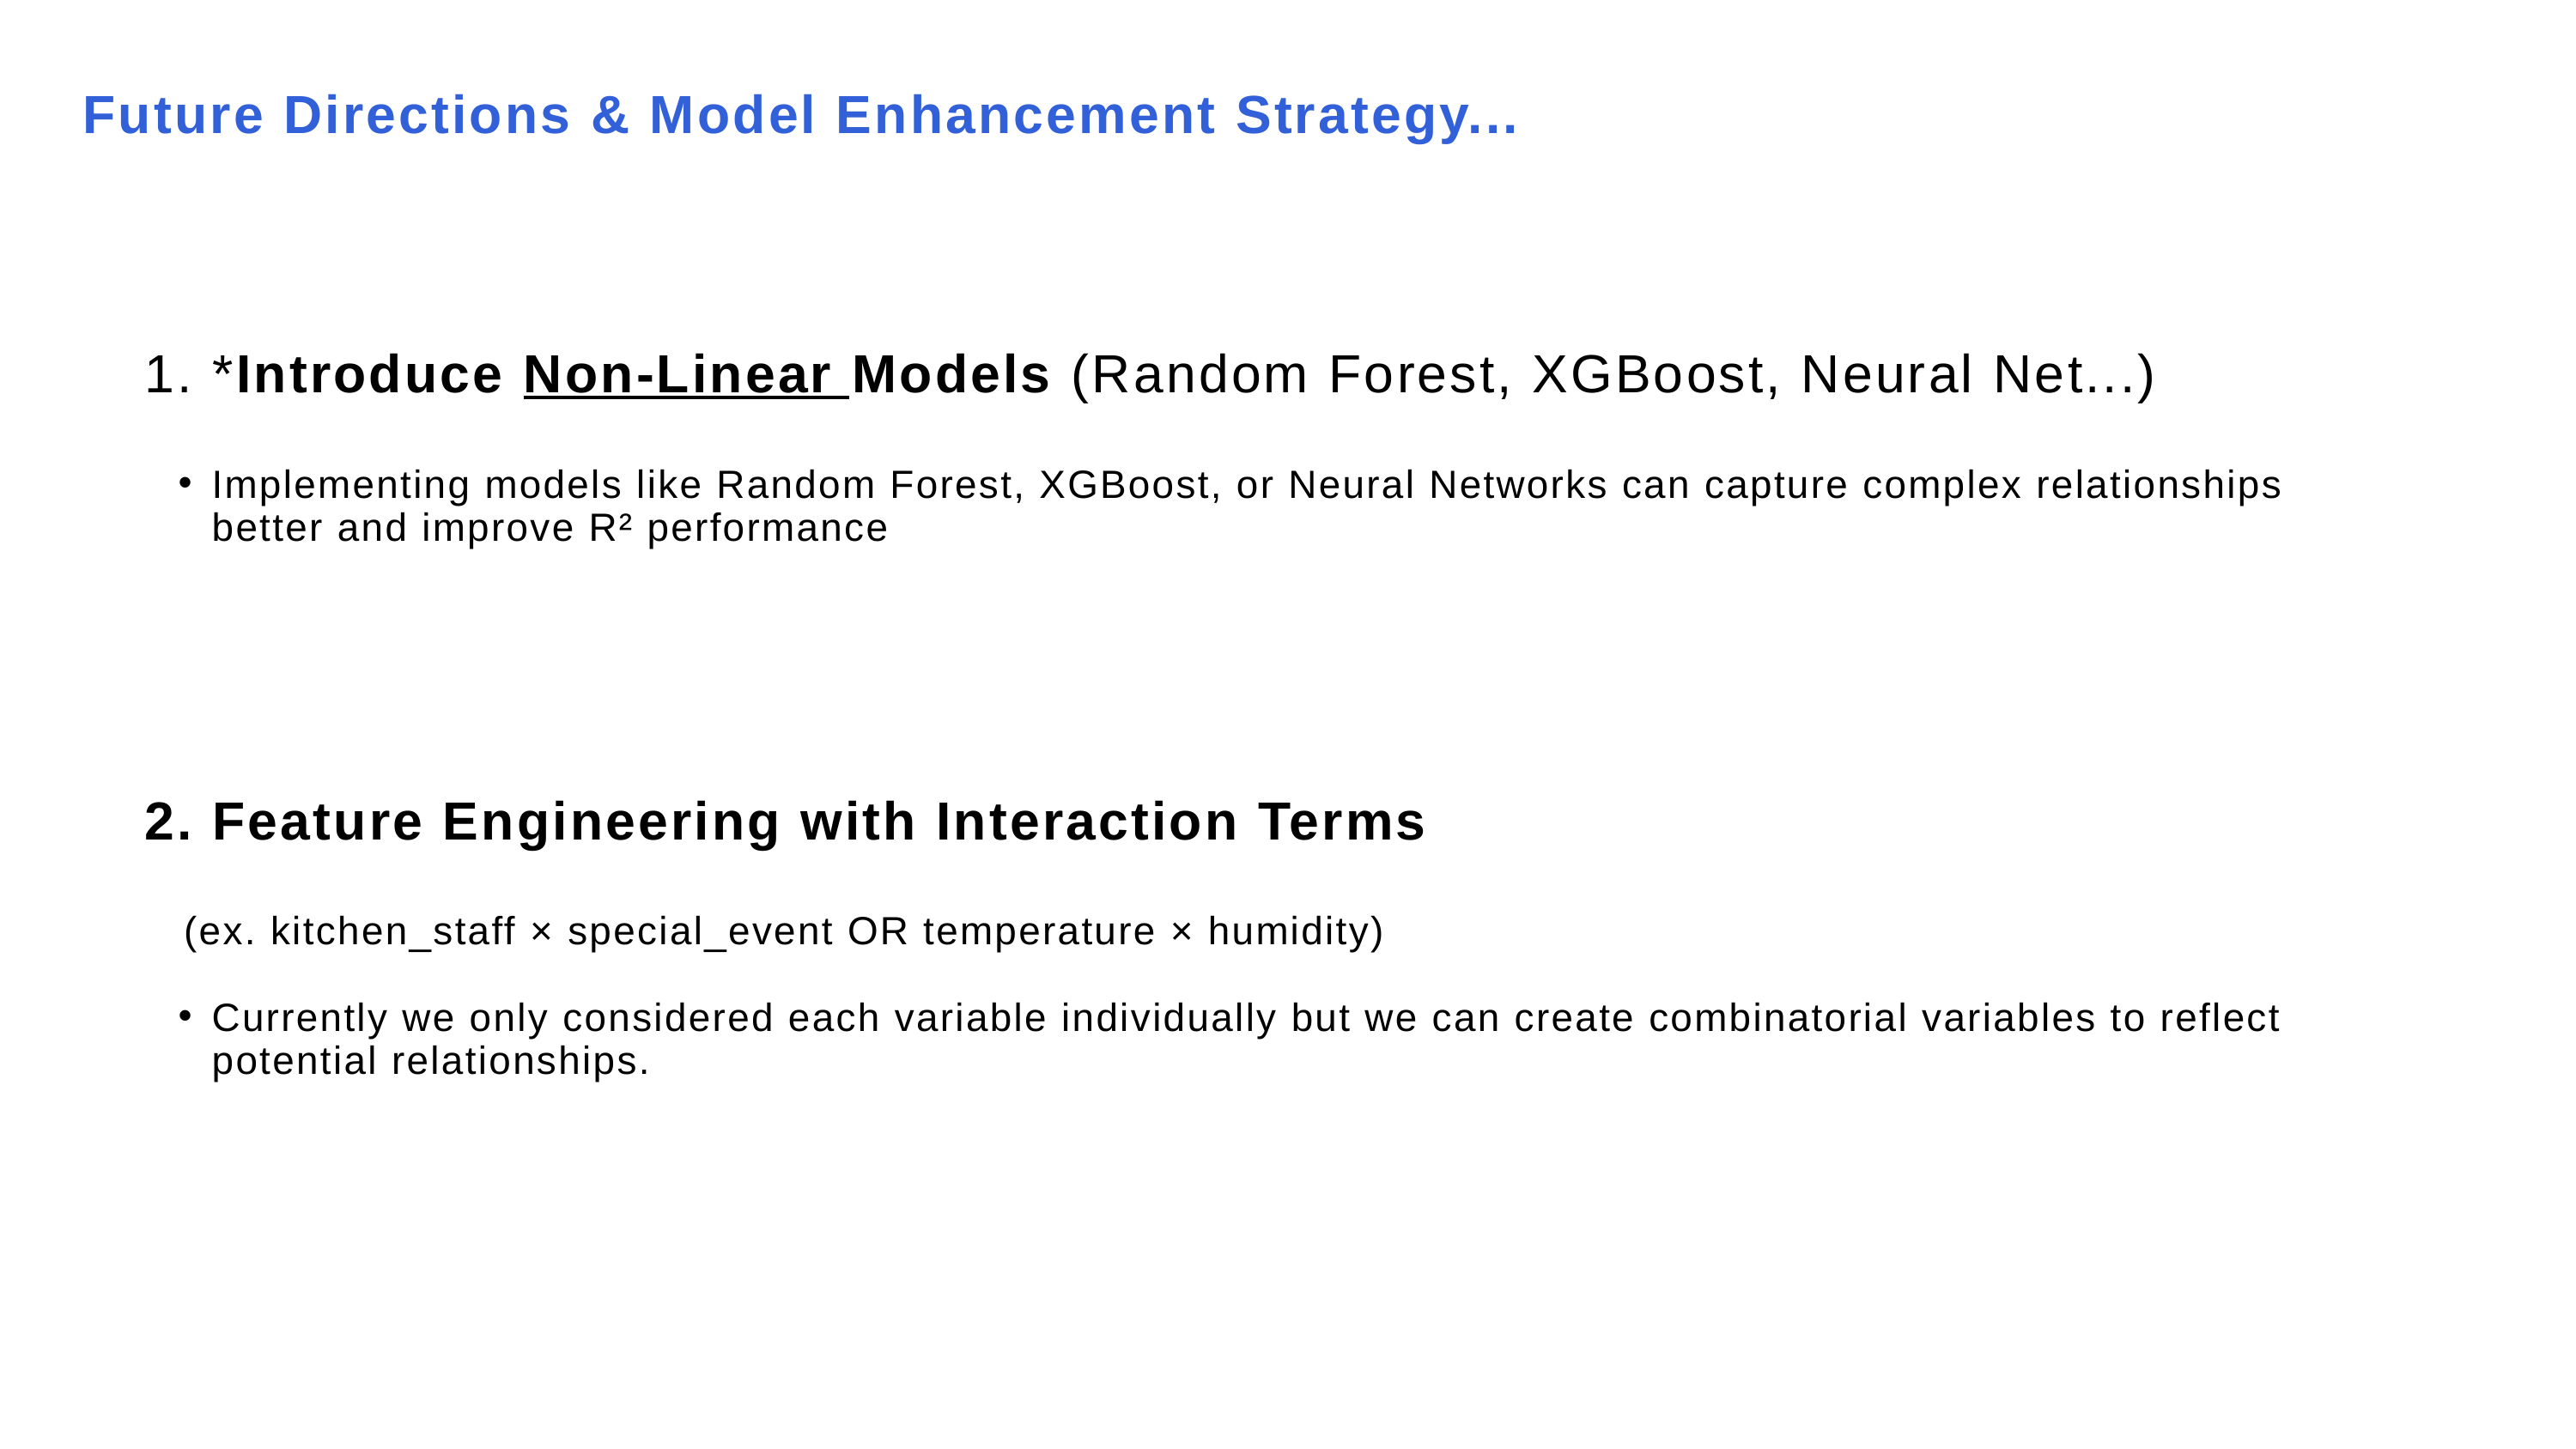

Future Directions & Model Enhancement Strategy...
1. *Introduce Non-Linear Models (Random Forest, XGBoost, Neural Net...)

Implementing models like Random Forest, XGBoost, or Neural Networks can capture complex relationships better and improve R² performance

2. Feature Engineering with Interaction Terms

   (ex. kitchen_staff × special_event OR temperature × humidity)

Currently we only considered each variable individually but we can create combinatorial variables to reflect potential relationships.